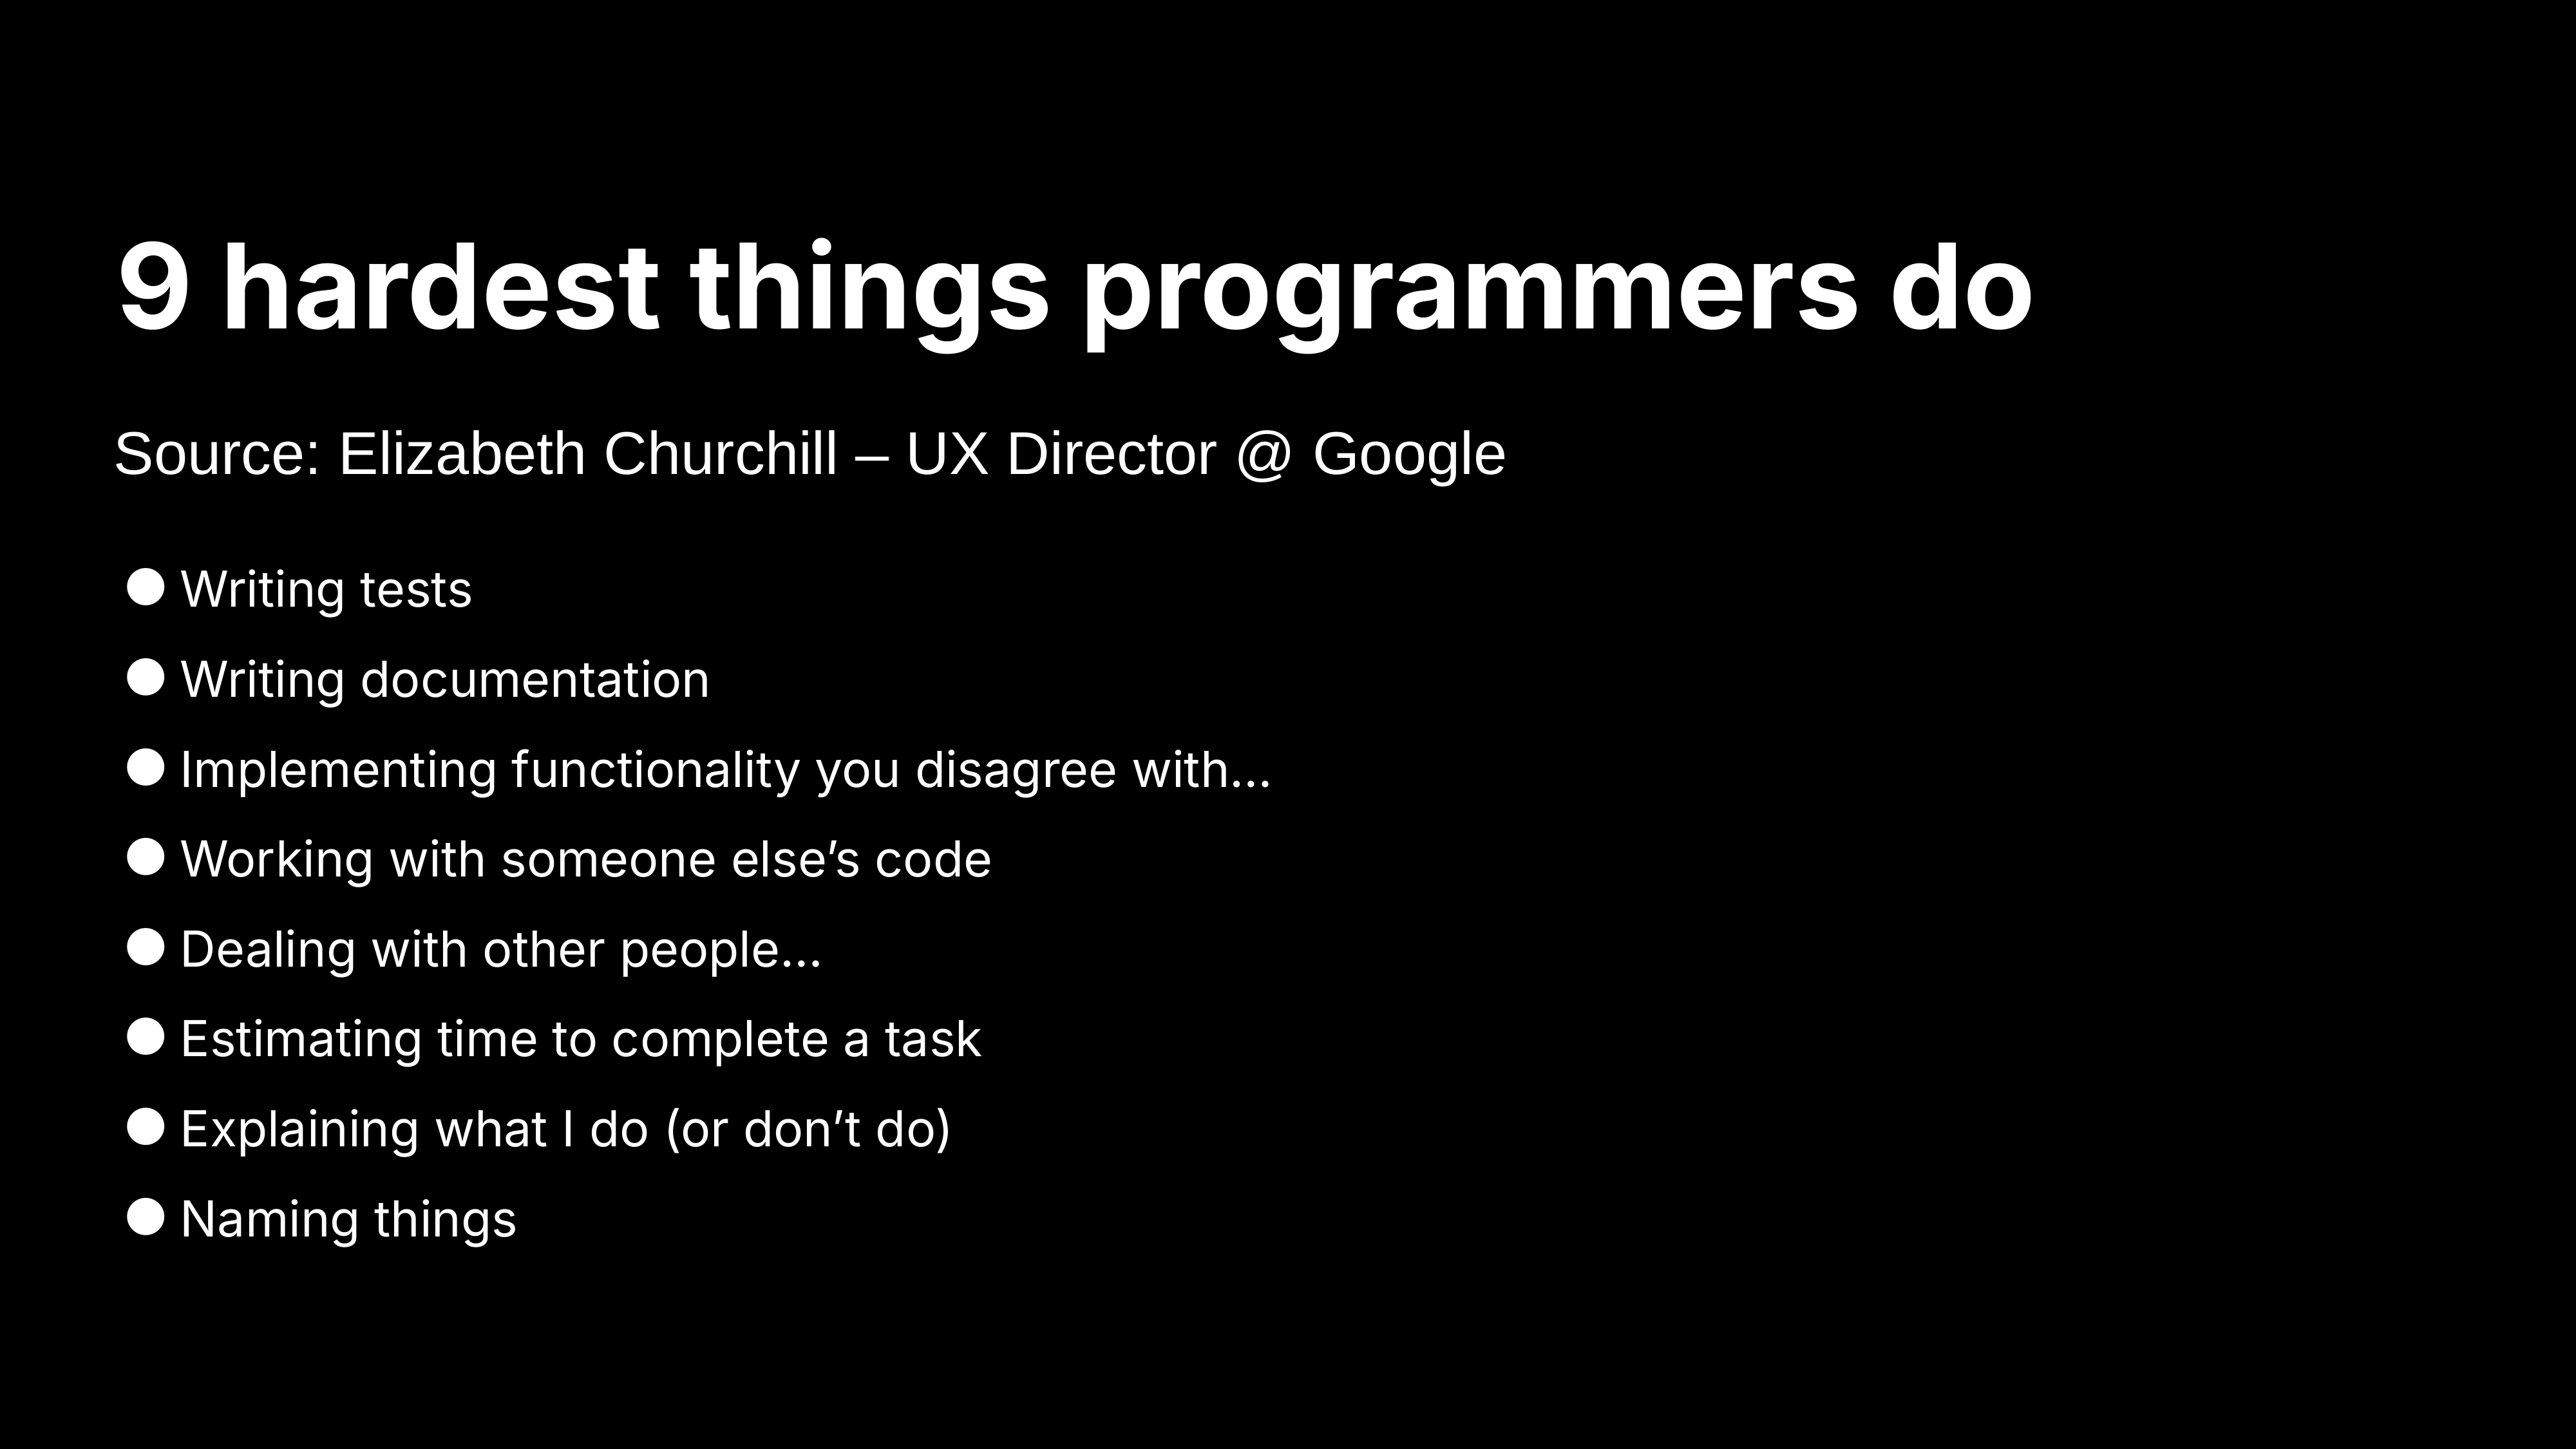

# 9 hardest things programmers do
Source: Elizabeth Churchill – UX Director @ Google
Writing tests
Writing documentation
Implementing functionality you disagree with…
Working with someone else’s code
Dealing with other people…
Estimating time to complete a task
Explaining what I do (or don’t do)
Naming things